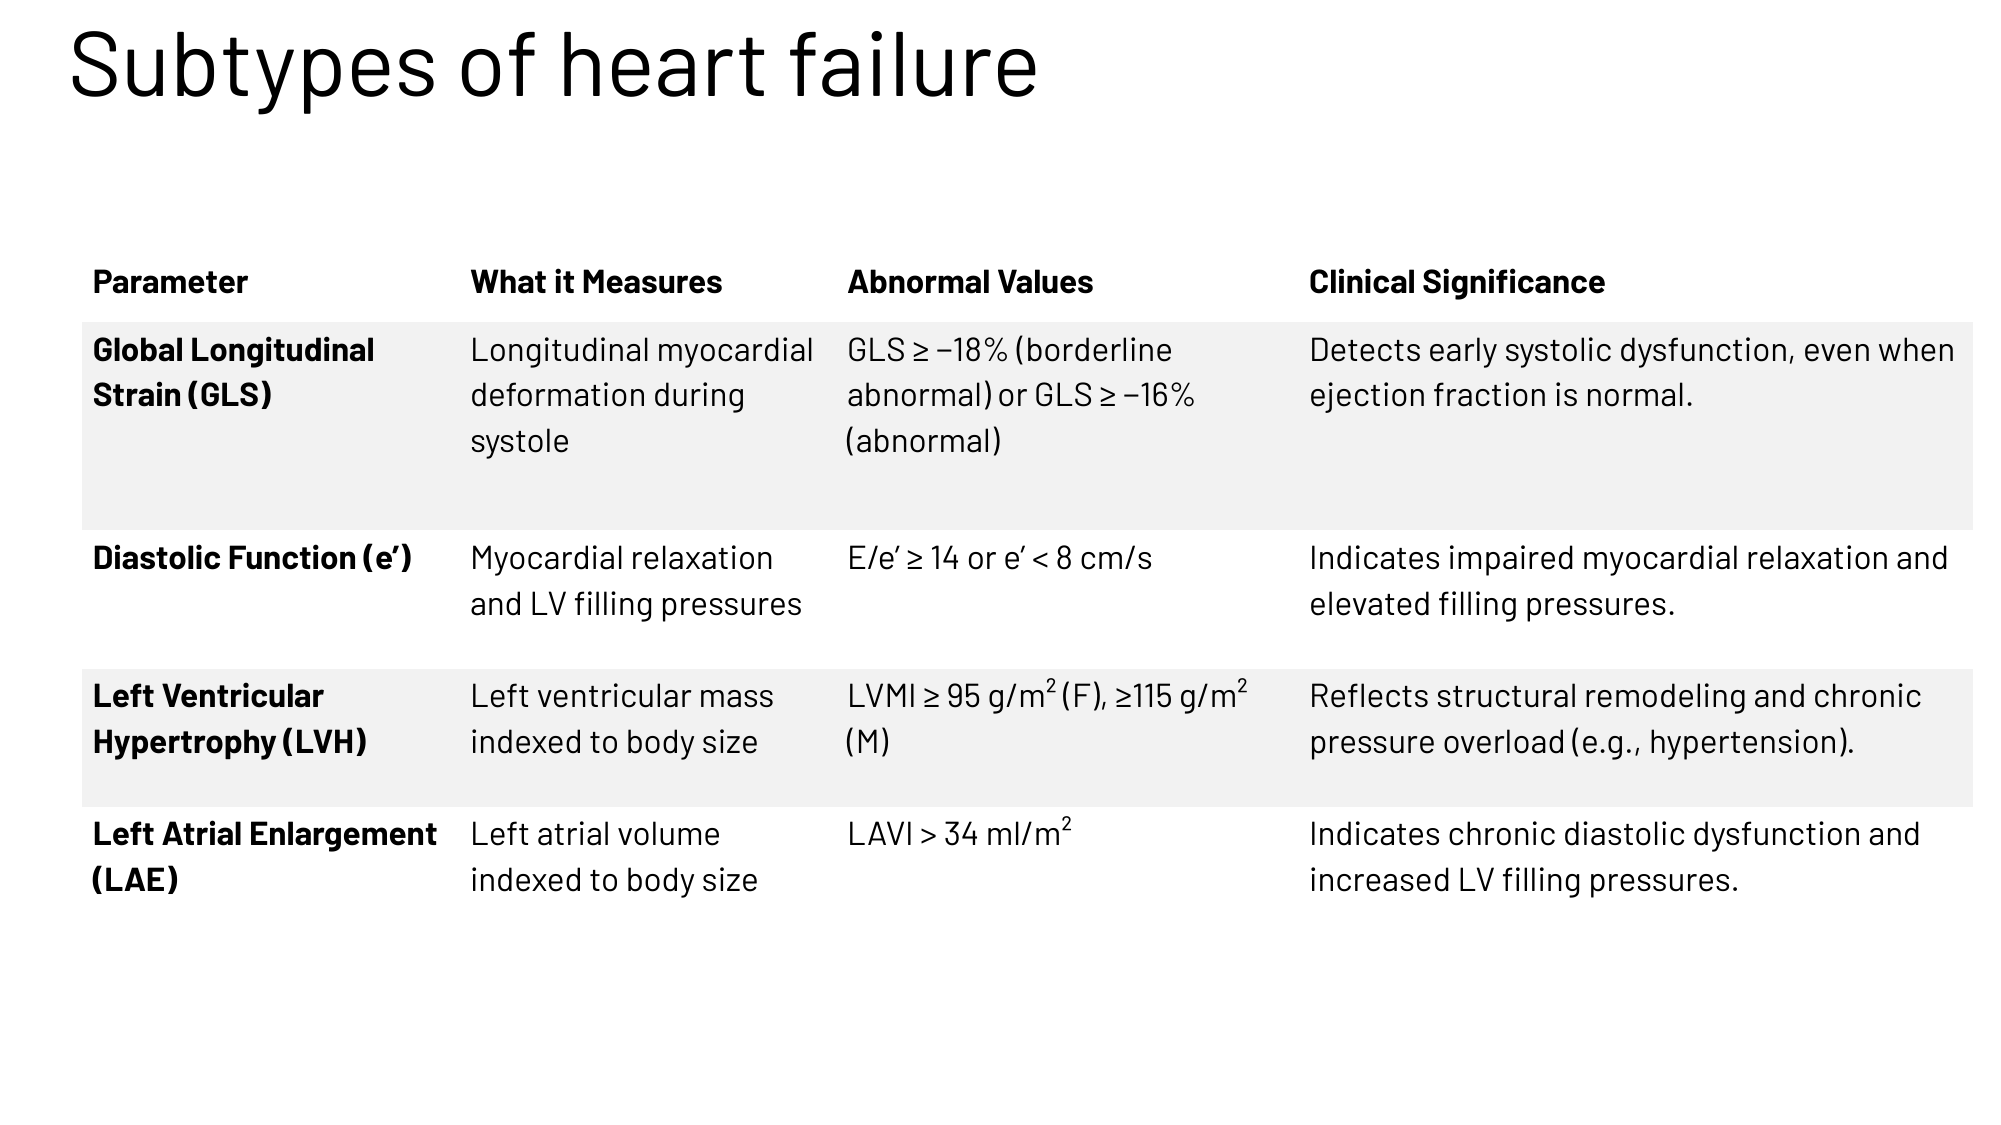

# Subtypes of heart failure
| Parameter | What it Measures | Abnormal Values | Clinical Significance |
| --- | --- | --- | --- |
| Global Longitudinal Strain (GLS) | Longitudinal myocardial deformation during systole | GLS ≥ −18% (borderline abnormal) or GLS ≥ −16% (abnormal) | Detects early systolic dysfunction, even when ejection fraction is normal. |
| Diastolic Function (e’) | Myocardial relaxation and LV filling pressures | E/e’ ≥ 14 or e’ < 8 cm/s | Indicates impaired myocardial relaxation and elevated filling pressures. |
| Left Ventricular Hypertrophy (LVH) | Left ventricular mass indexed to body size | LVMI ≥ 95 g/m² (F), ≥115 g/m² (M) | Reflects structural remodeling and chronic pressure overload (e.g., hypertension). |
| Left Atrial Enlargement (LAE) | Left atrial volume indexed to body size | LAVI > 34 ml/m² | Indicates chronic diastolic dysfunction and increased LV filling pressures. |